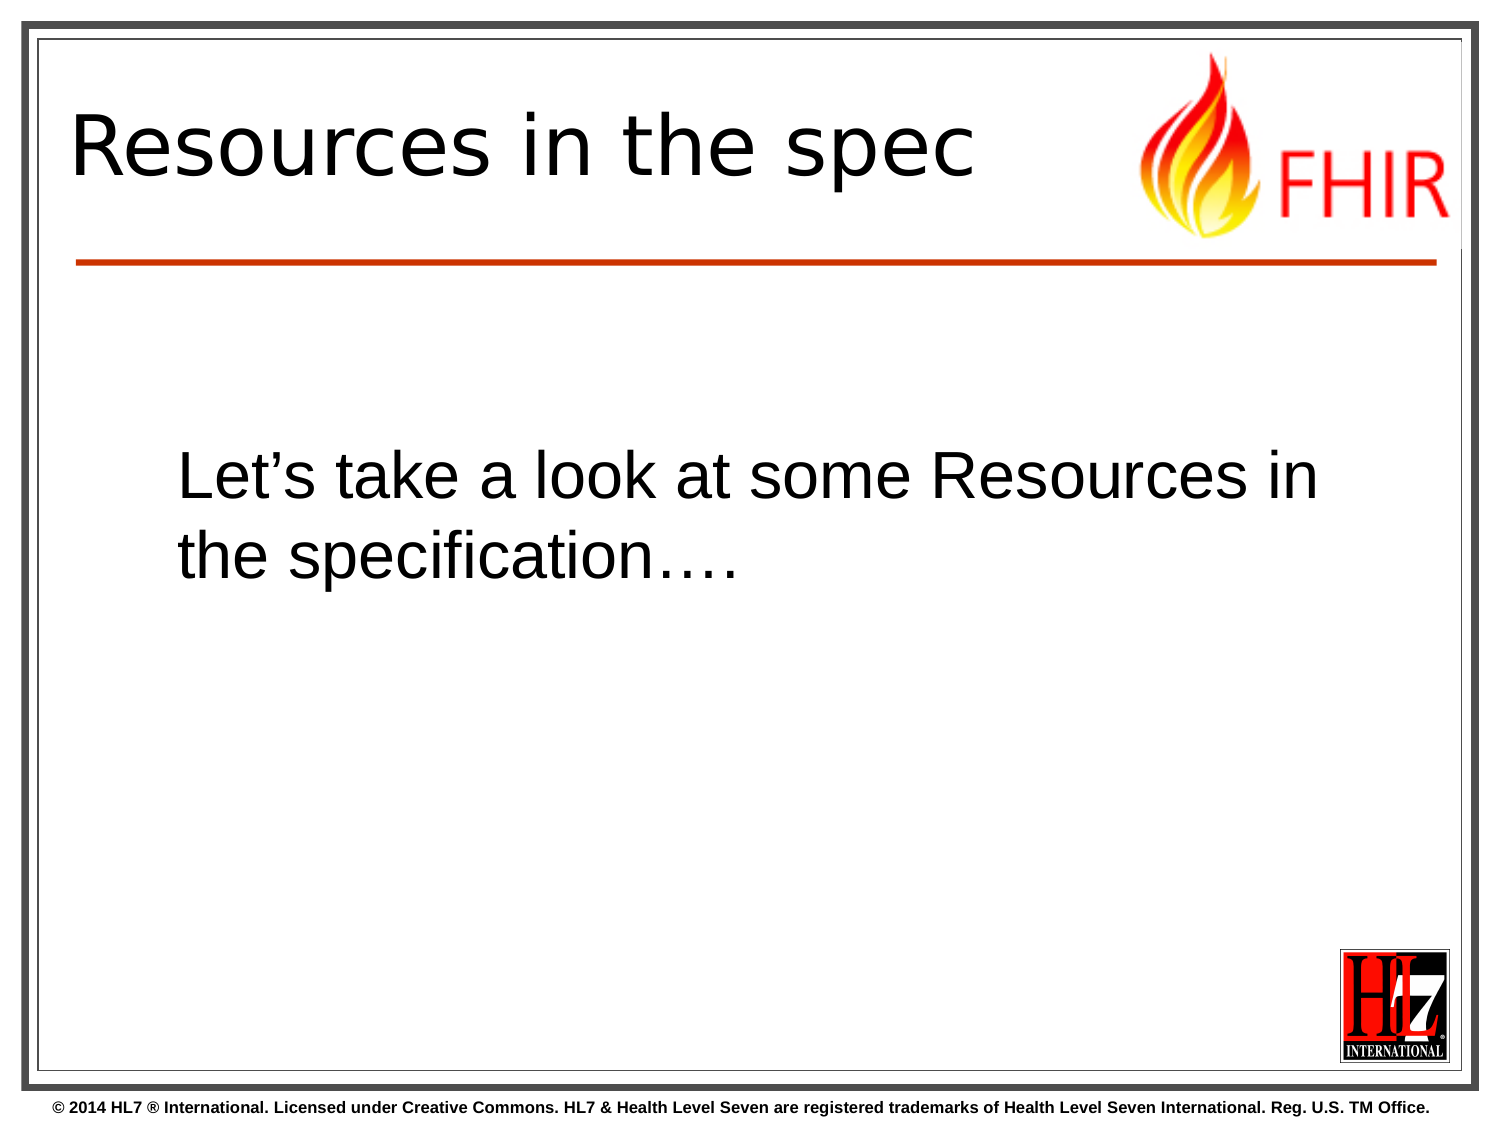

# Resources in the spec
Let’s take a look at some Resources in the specification….